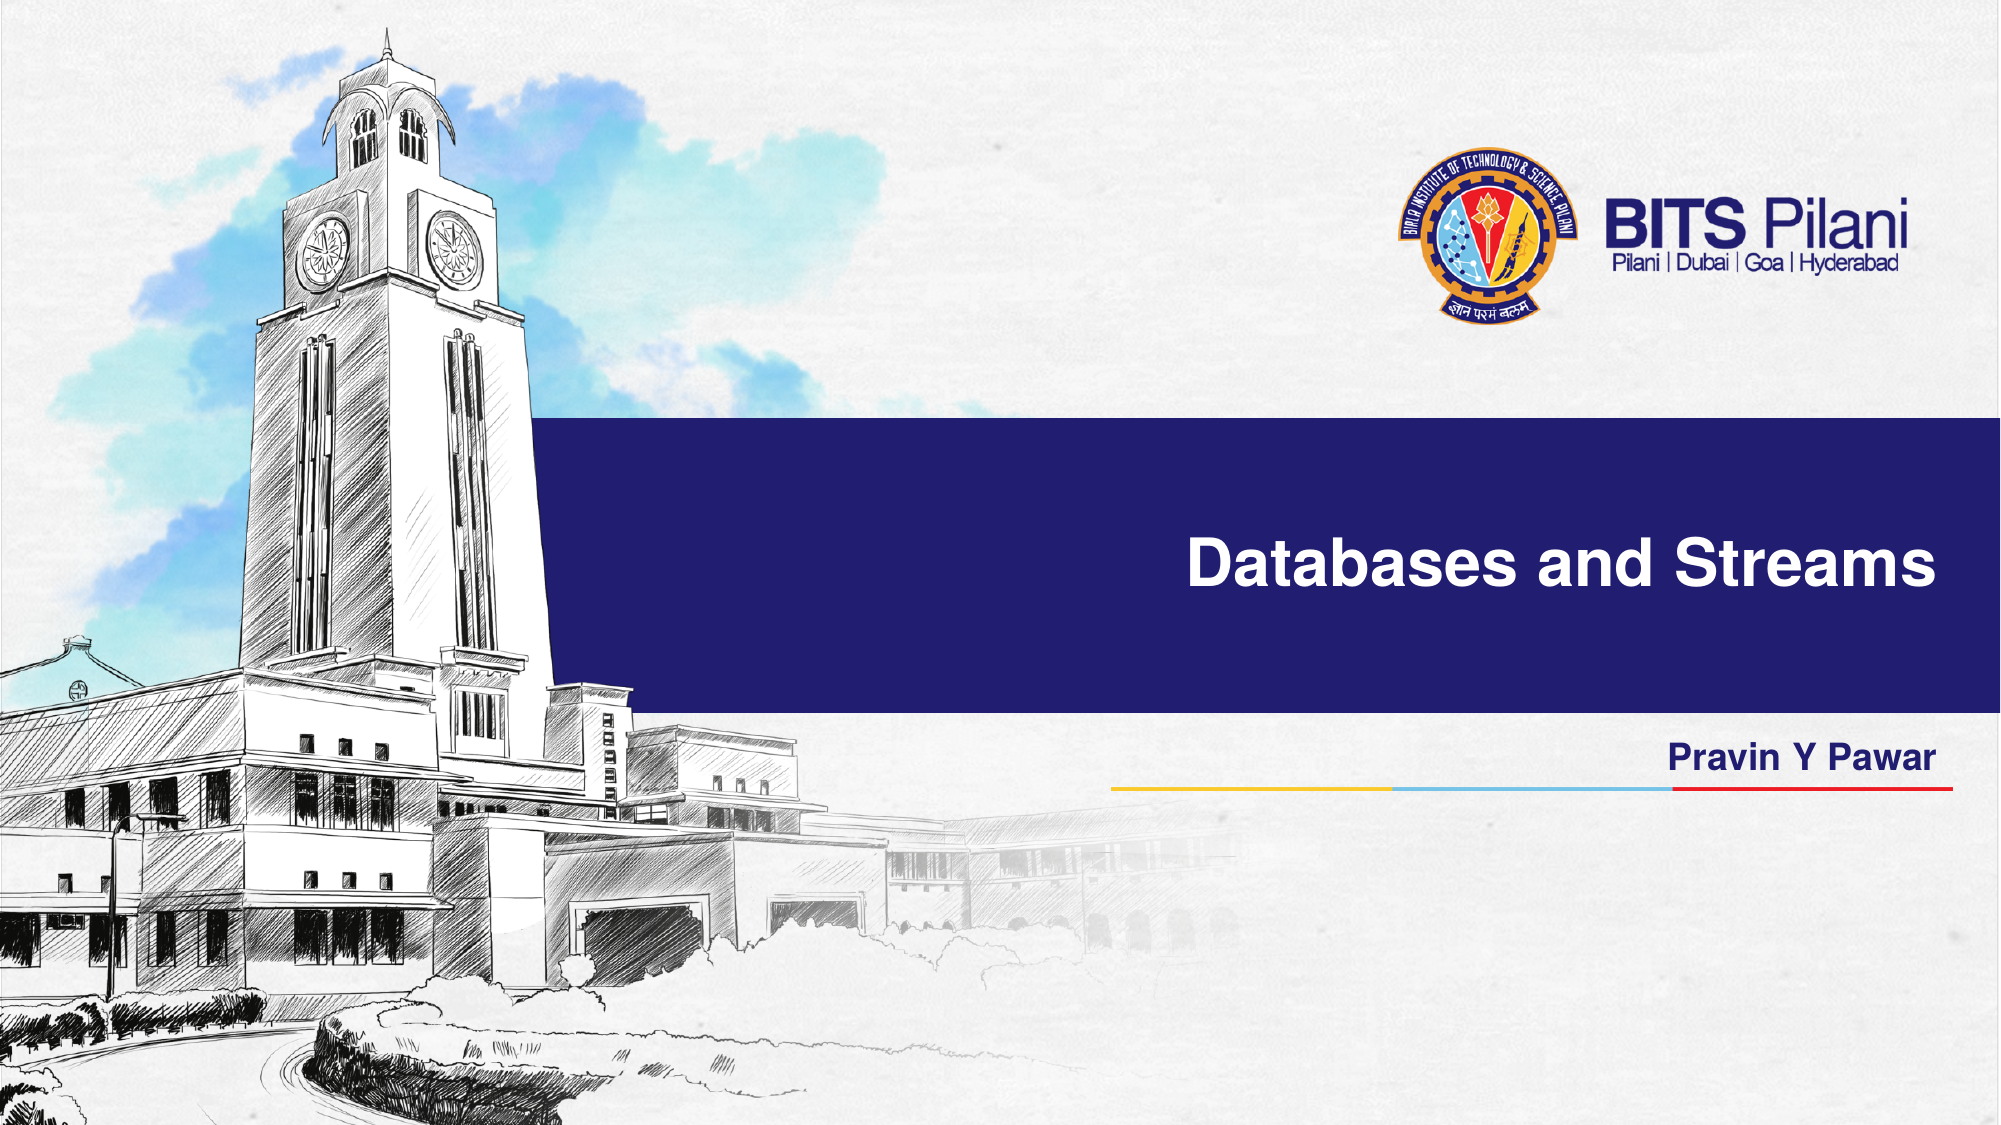

# Databases and Streams
Pravin Y Pawar